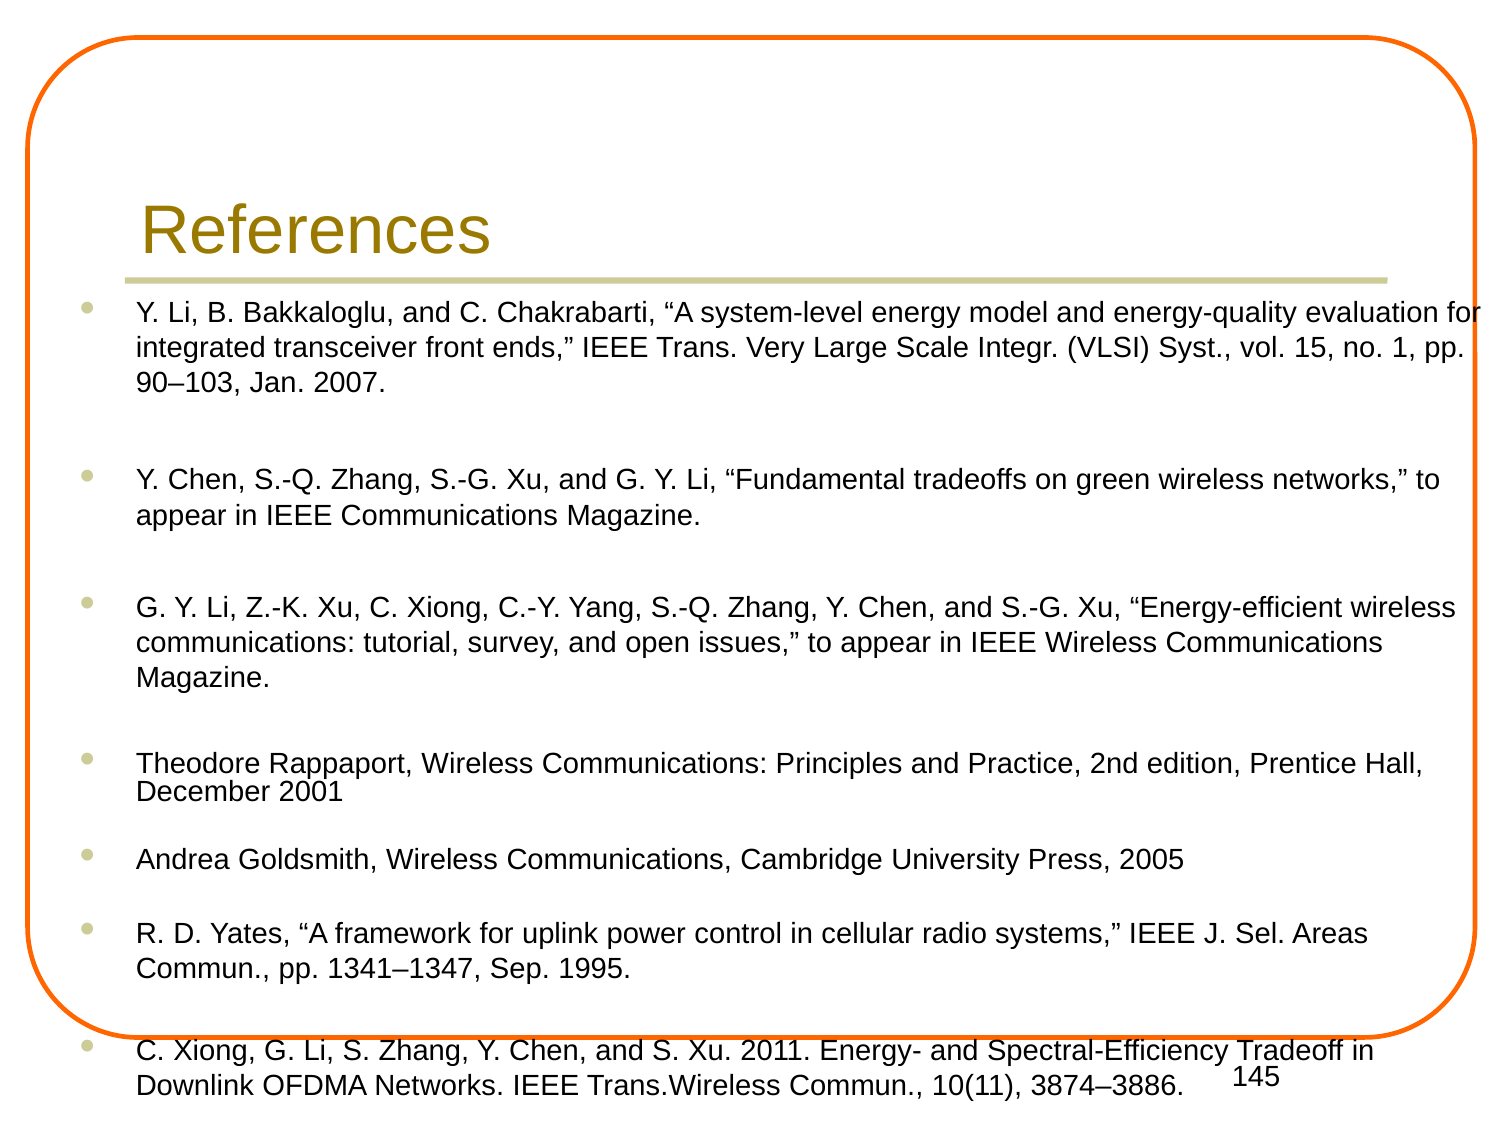

# References
Y. Li, B. Bakkaloglu, and C. Chakrabarti, “A system-level energy model and energy-quality evaluation for integrated transceiver front ends,” IEEE Trans. Very Large Scale Integr. (VLSI) Syst., vol. 15, no. 1, pp. 90–103, Jan. 2007.

Y. Chen, S.-Q. Zhang, S.-G. Xu, and G. Y. Li, “Fundamental tradeoffs on green wireless networks,” to appear in IEEE Communications Magazine.

G. Y. Li, Z.-K. Xu, C. Xiong, C.-Y. Yang, S.-Q. Zhang, Y. Chen, and S.-G. Xu, “Energy-efficient wireless communications: tutorial, survey, and open issues,” to appear in IEEE Wireless Communications Magazine.

Theodore Rappaport, Wireless Communications: Principles and Practice, 2nd edition, Prentice Hall, December 2001

Andrea Goldsmith, Wireless Communications, Cambridge University Press, 2005

R. D. Yates, “A framework for uplink power control in cellular radio systems,” IEEE J. Sel. Areas Commun., pp. 1341–1347, Sep. 1995.

C. Xiong, G. Li, S. Zhang, Y. Chen, and S. Xu. 2011. Energy- and Spectral-Efficiency Tradeoff in Downlink OFDMA Networks. IEEE Trans.Wireless Commun., 10(11), 3874–3886.

145